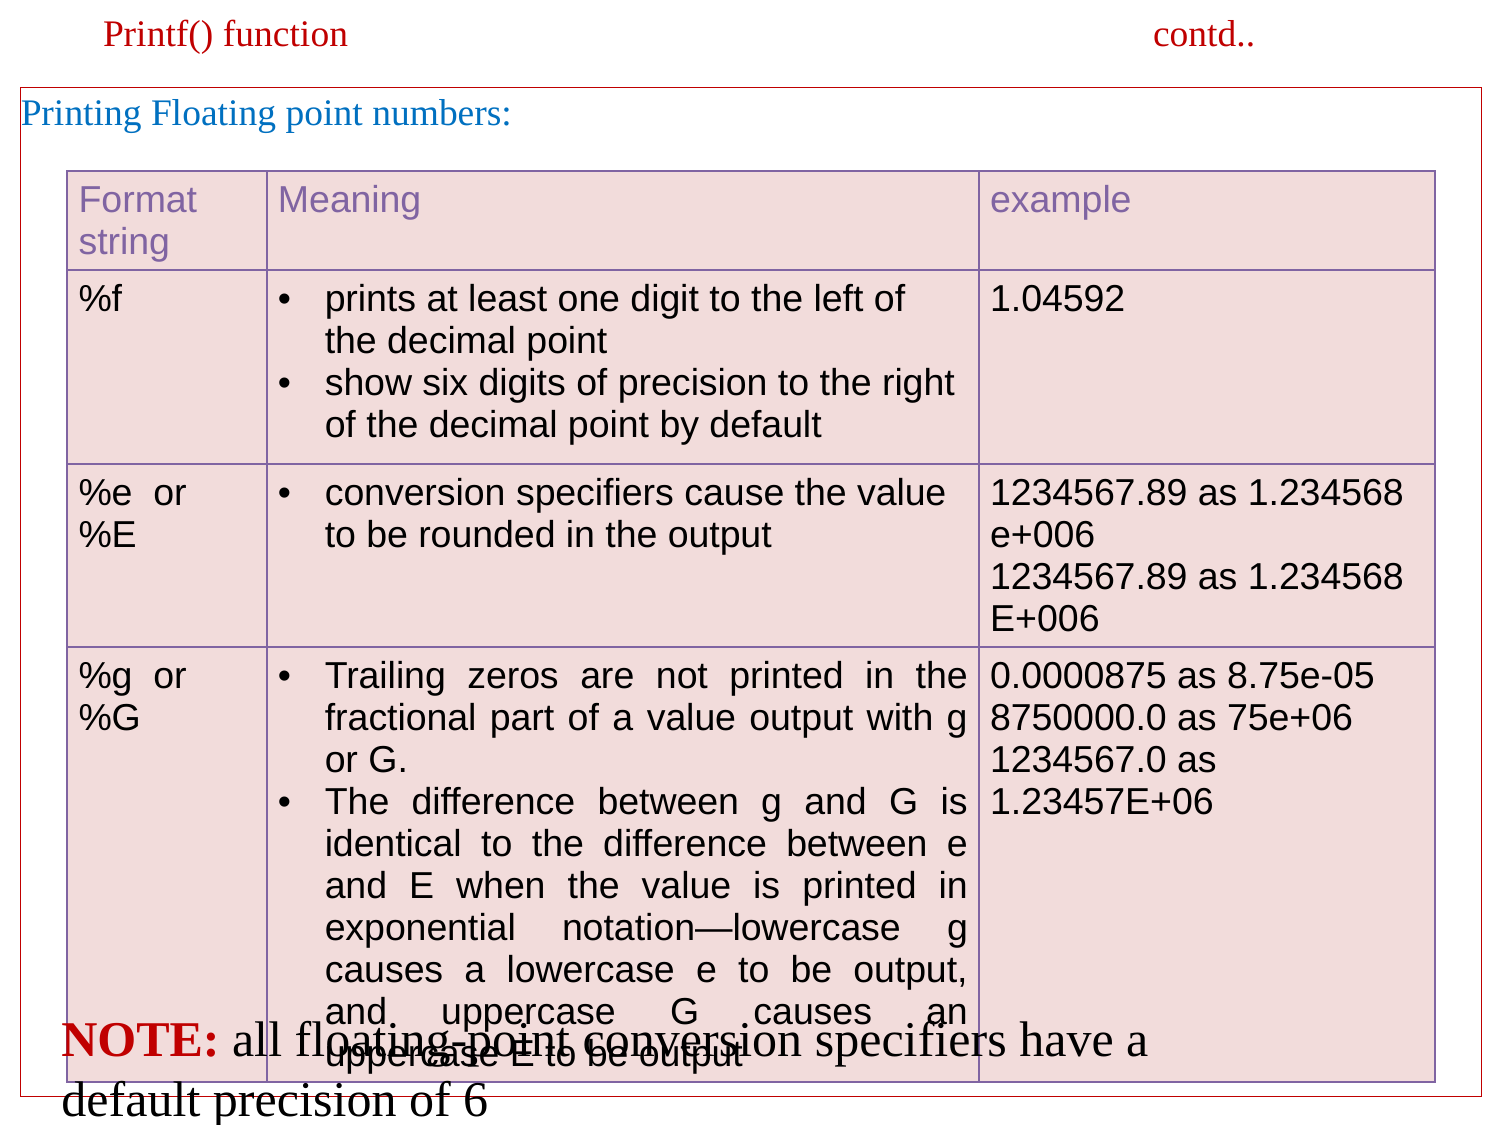

# Printf() function						contd..
Printing Floating point numbers:

| Format string | Meaning | example |
| --- | --- | --- |
| %f | prints at least one digit to the left of the decimal point show six digits of precision to the right of the decimal point by default | 1.04592 |
| %e or %E | conversion specifiers cause the value to be rounded in the output | 1234567.89 as 1.234568 e+006 1234567.89 as 1.234568 E+006 |
| %g or %G | Trailing zeros are not printed in the fractional part of a value output with g or G. The difference between g and G is identical to the difference between e and E when the value is printed in exponential notation—lowercase g causes a lowercase e to be output, and uppercase G causes an uppercase E to be output | 0.0000875 as 8.75e-05 8750000.0 as 75e+06 1234567.0 as 1.23457E+06 |
NOTE: all floating-point conversion specifiers have a default precision of 6